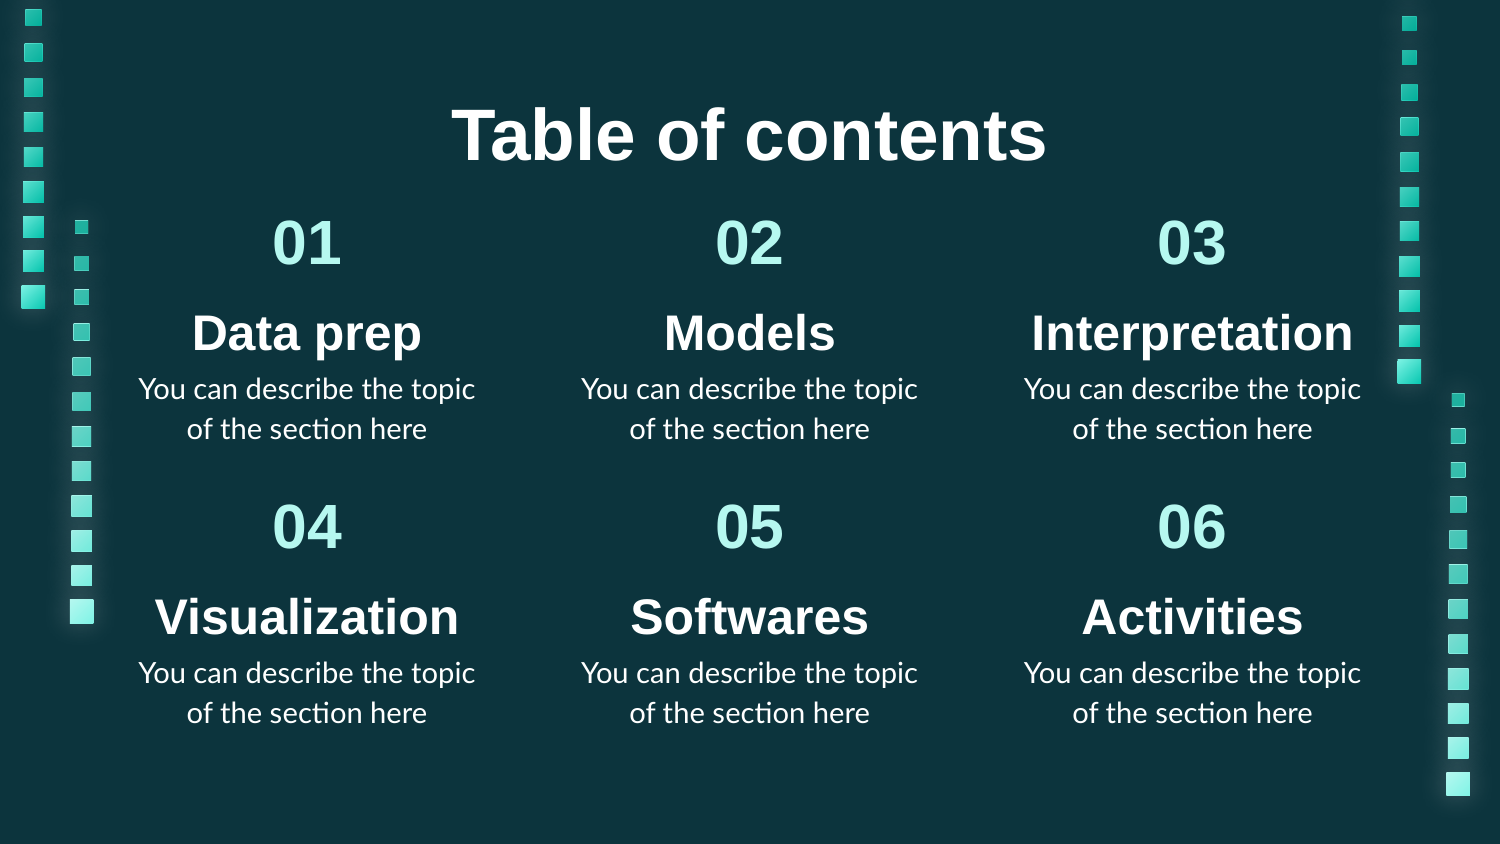

# Table of contents
01
02
03
Data prep
Models
Interpretation
You can describe the topic of the section here
You can describe the topic of the section here
You can describe the topic of the section here
04
05
06
Visualization
Softwares
Activities
You can describe the topic of the section here
You can describe the topic of the section here
You can describe the topic of the section here